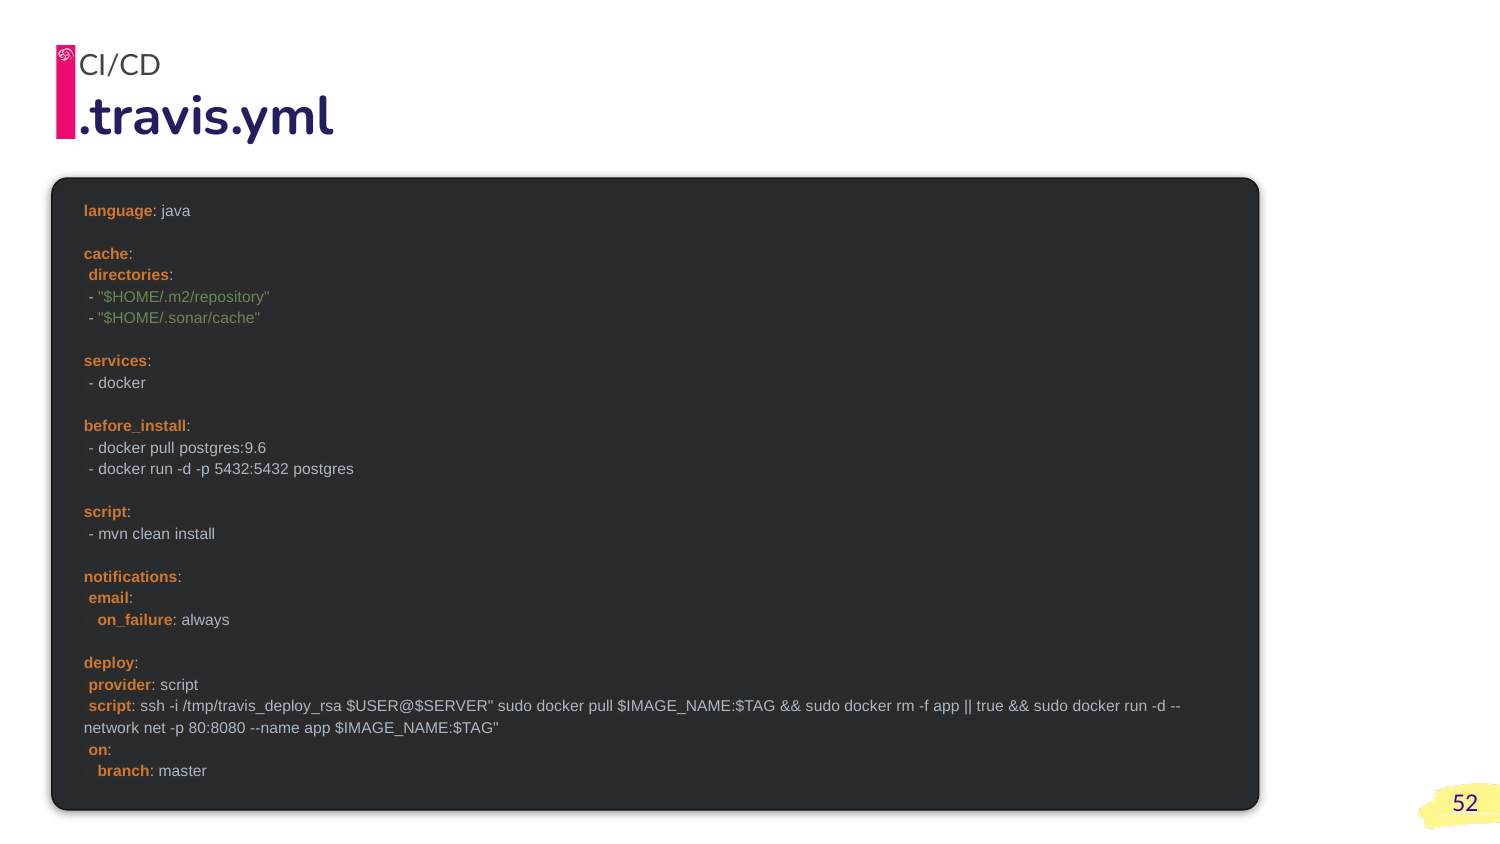

CI/CD
# .travis.yml

language: java

cache:
 directories:
 - "$HOME/.m2/repository"
 - "$HOME/.sonar/cache"

services:
 - docker

before_install:
 - docker pull postgres:9.6
 - docker run -d -p 5432:5432 postgres

script:
 - mvn clean install

notifications:
 email:
   on_failure: always

deploy:
 provider: script
 script: ssh -i /tmp/travis_deploy_rsa $USER@$SERVER" sudo docker pull $IMAGE_NAME:$TAG && sudo docker rm -f app || true && sudo docker run -d --network net -p 80:8080 --name app $IMAGE_NAME:$TAG"
 on:
   branch: master

52